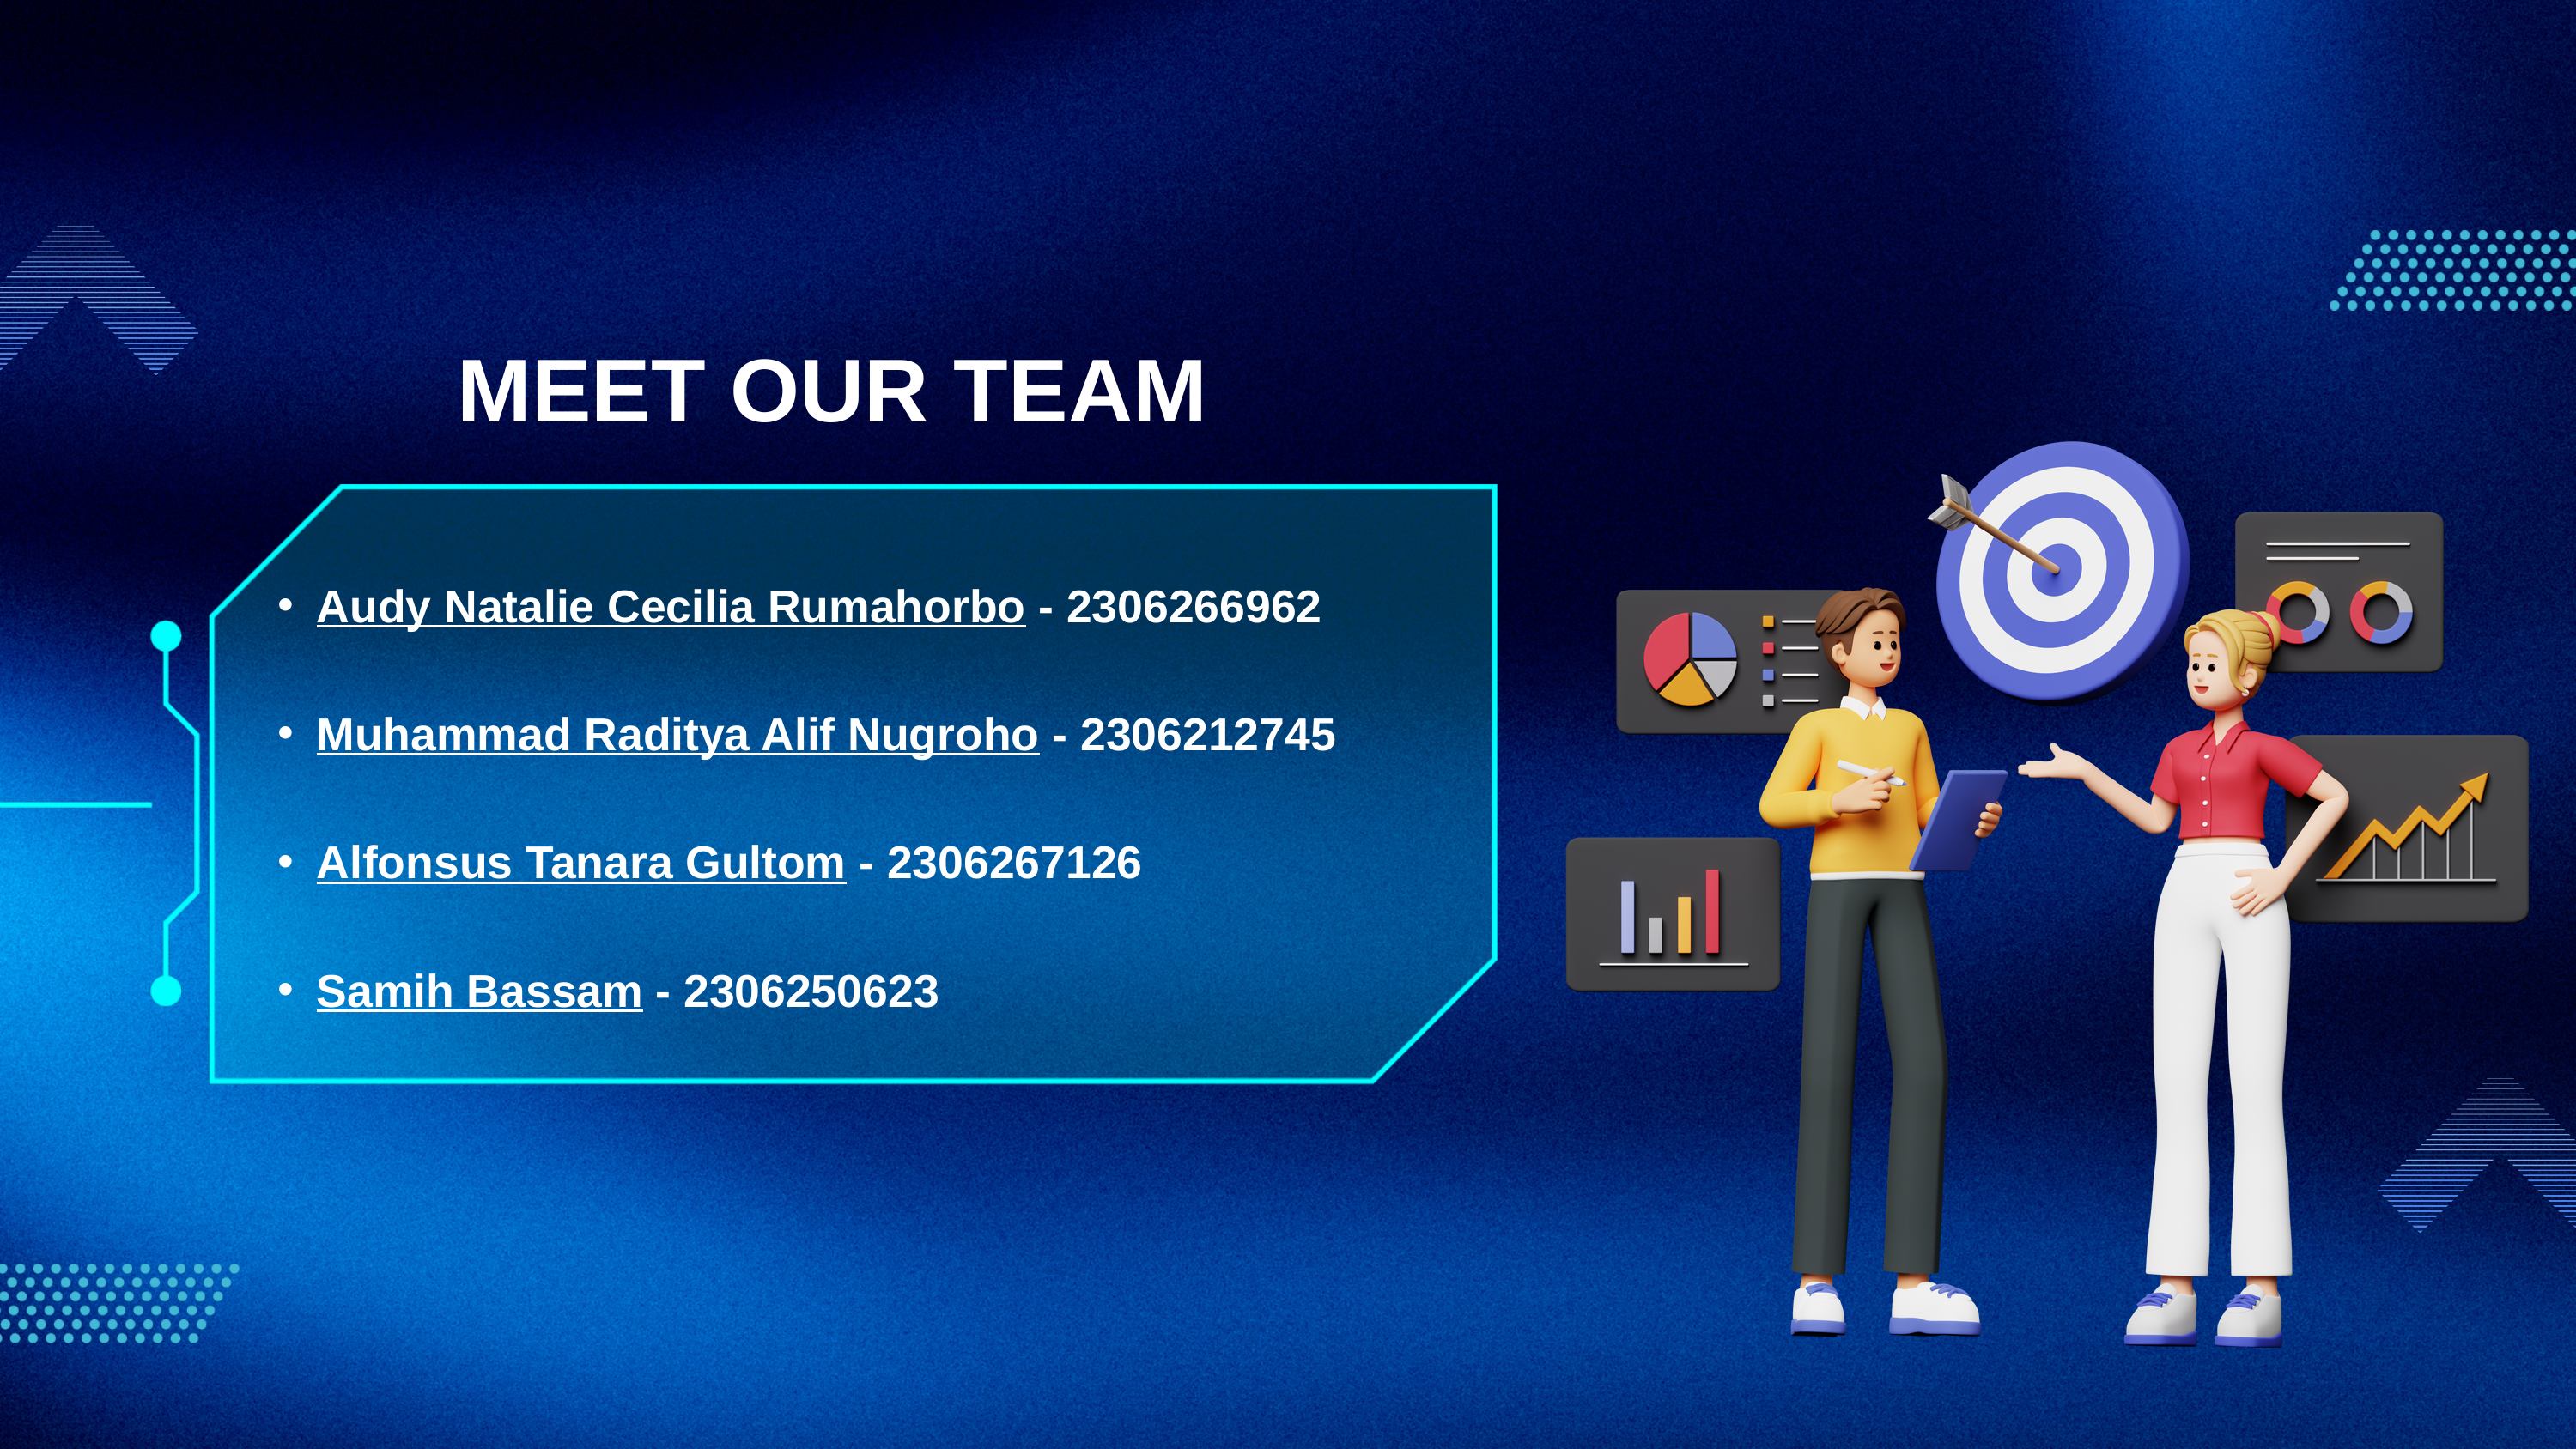

MEET OUR TEAM

Audy Natalie Cecilia Rumahorbo - 2306266962

Muhammad Raditya Alif Nugroho - 2306212745

Alfonsus Tanara Gultom - 2306267126

Samih Bassam - 2306250623